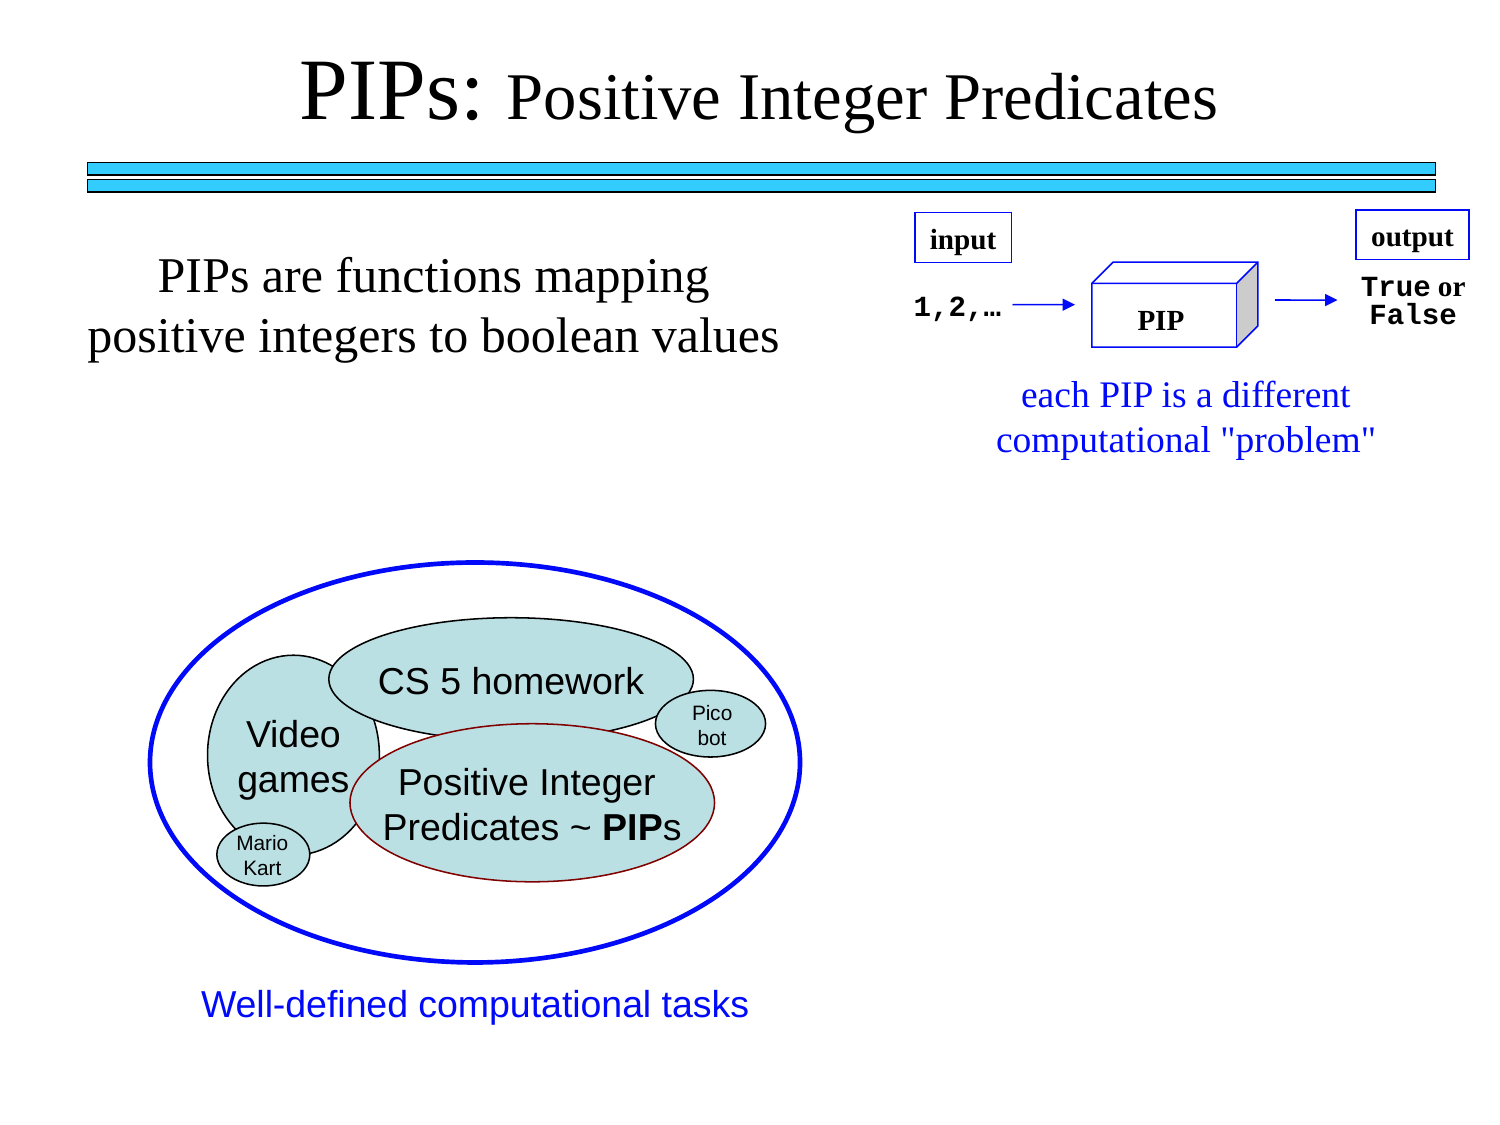

PIPs: Positive Integer Predicates

output
input
PIPs are functions mapping positive integers to boolean values

True or False
1,2,…
PIP

each PIP is a different computational "problem"

CS 5 homework
Video
games

Pico
bot
Positive Integer
Predicates ~ PIPs
Mario Kart

Well-defined computational tasks